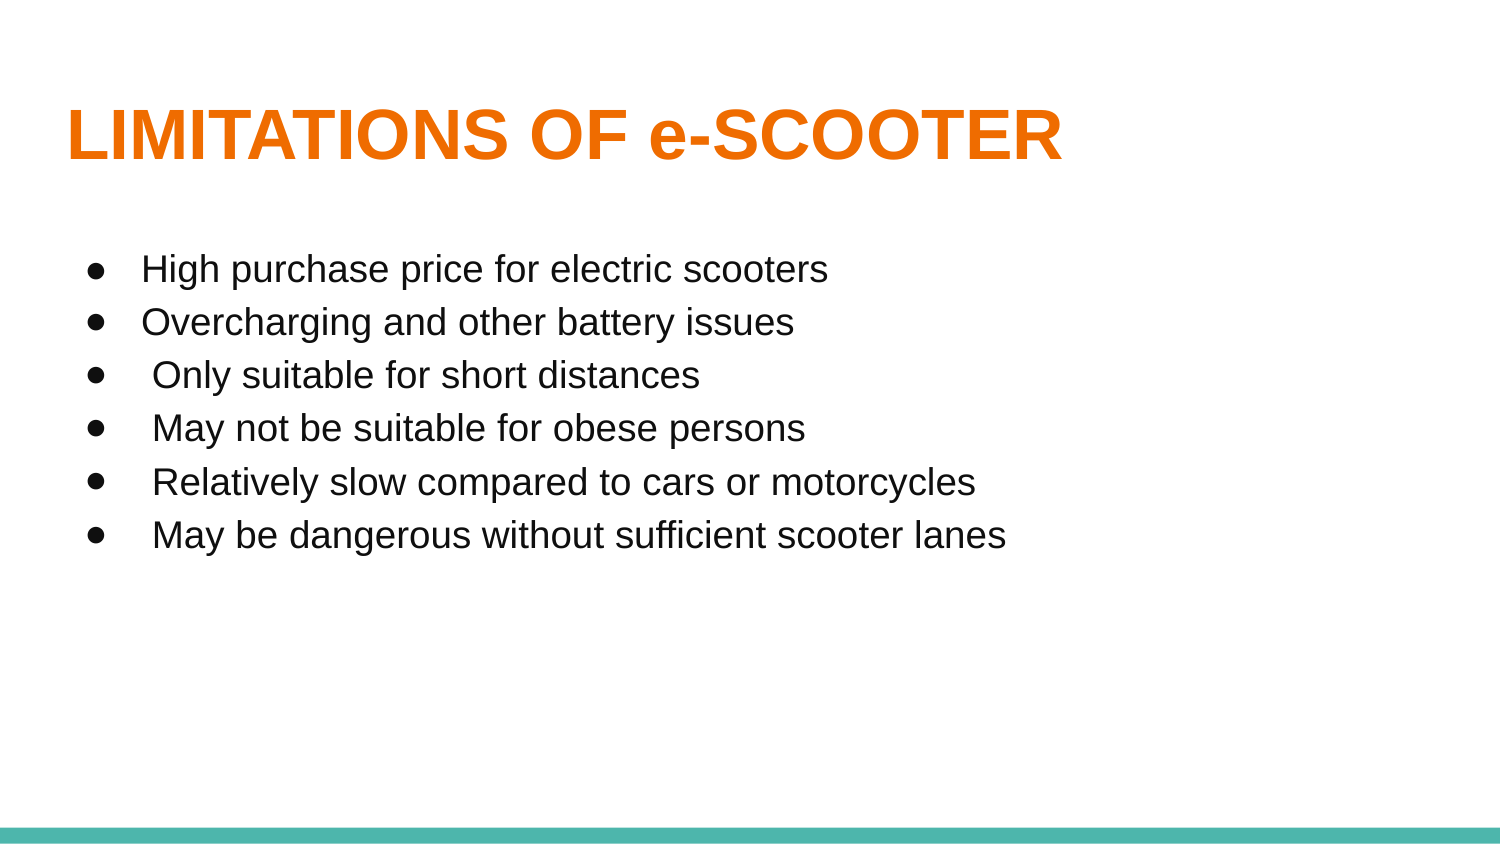

# LIMITATIONS OF e-SCOOTER
High purchase price for electric scooters
Overcharging and other battery issues
 Only suitable for short distances
 May not be suitable for obese persons
 Relatively slow compared to cars or motorcycles
 May be dangerous without sufficient scooter lanes